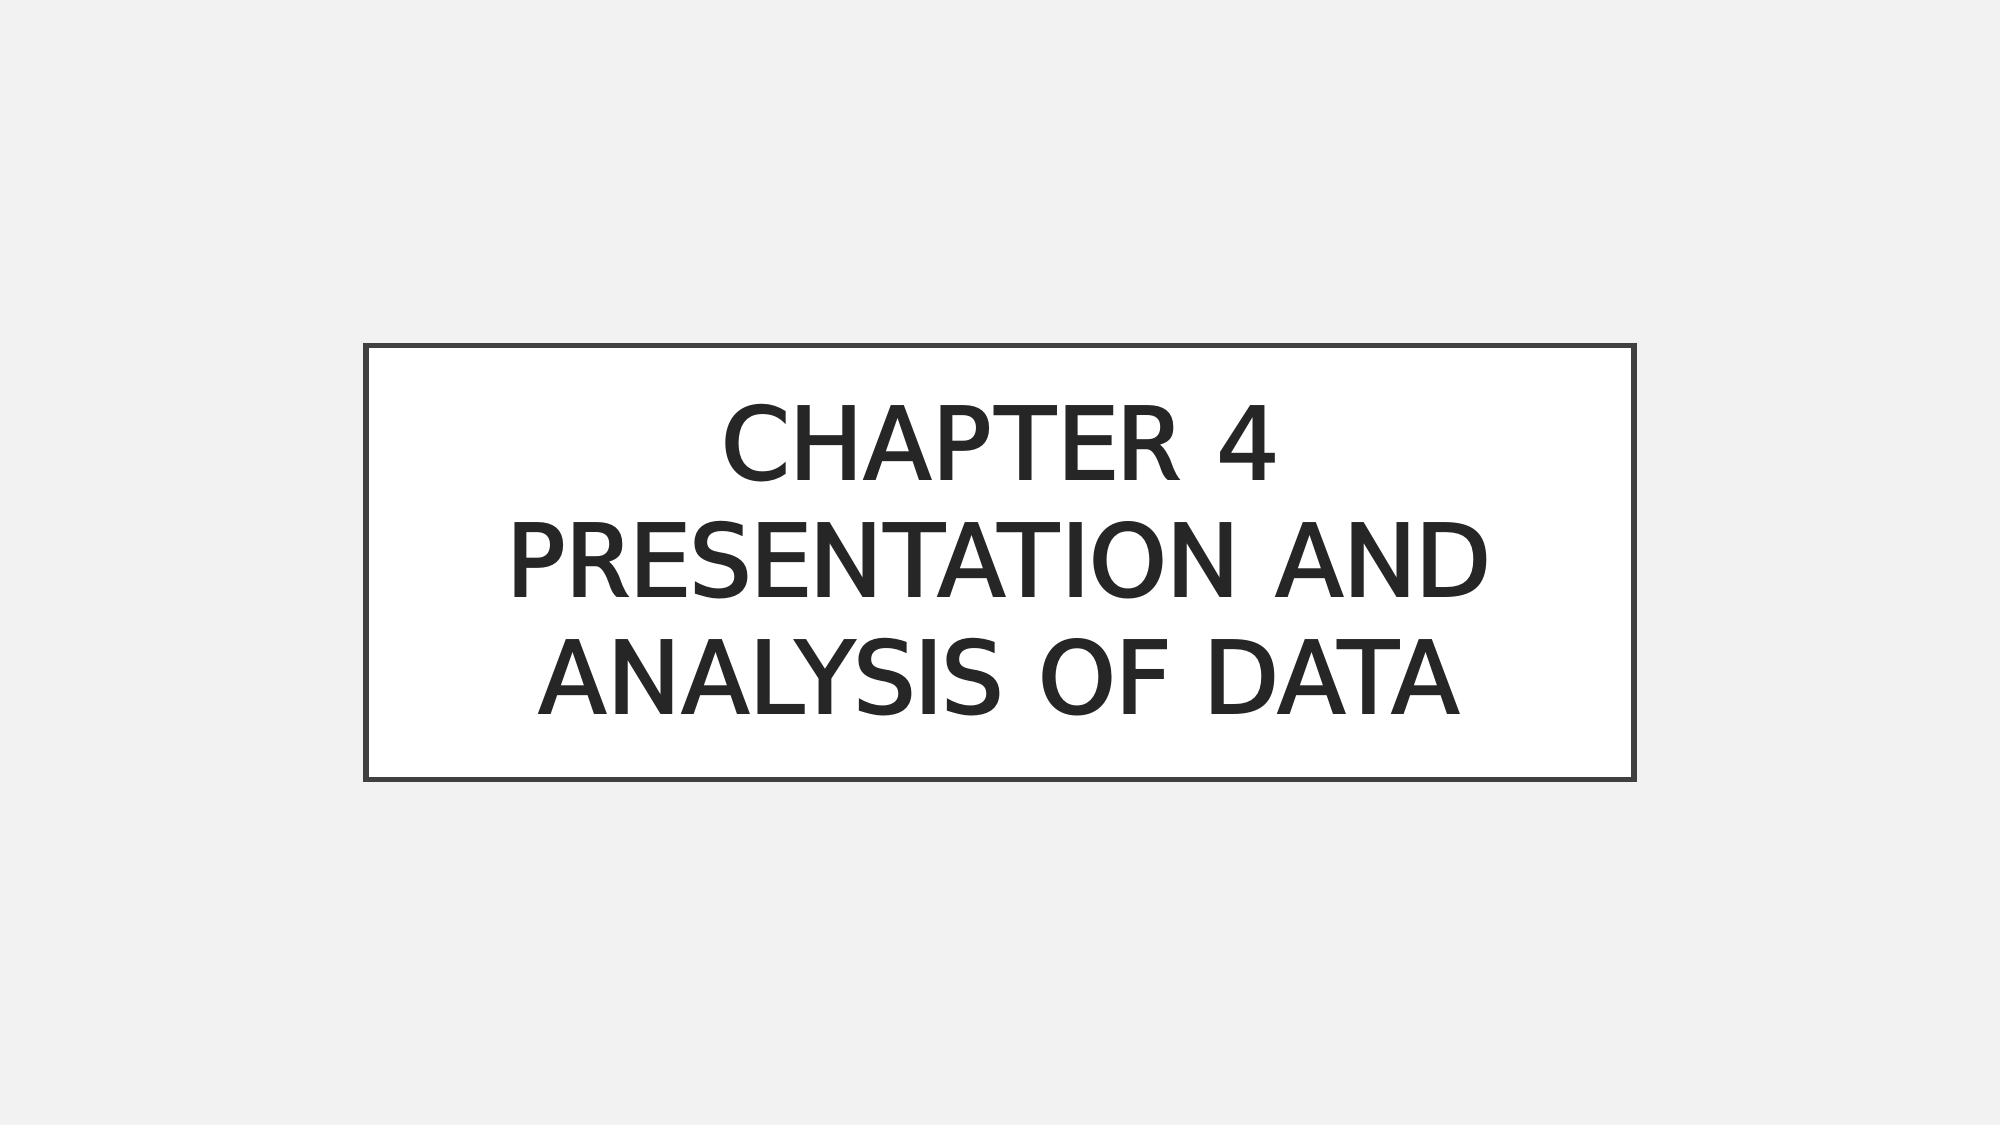

# CHAPTER 4 PRESENTATION AND ANALYSIS OF DATA